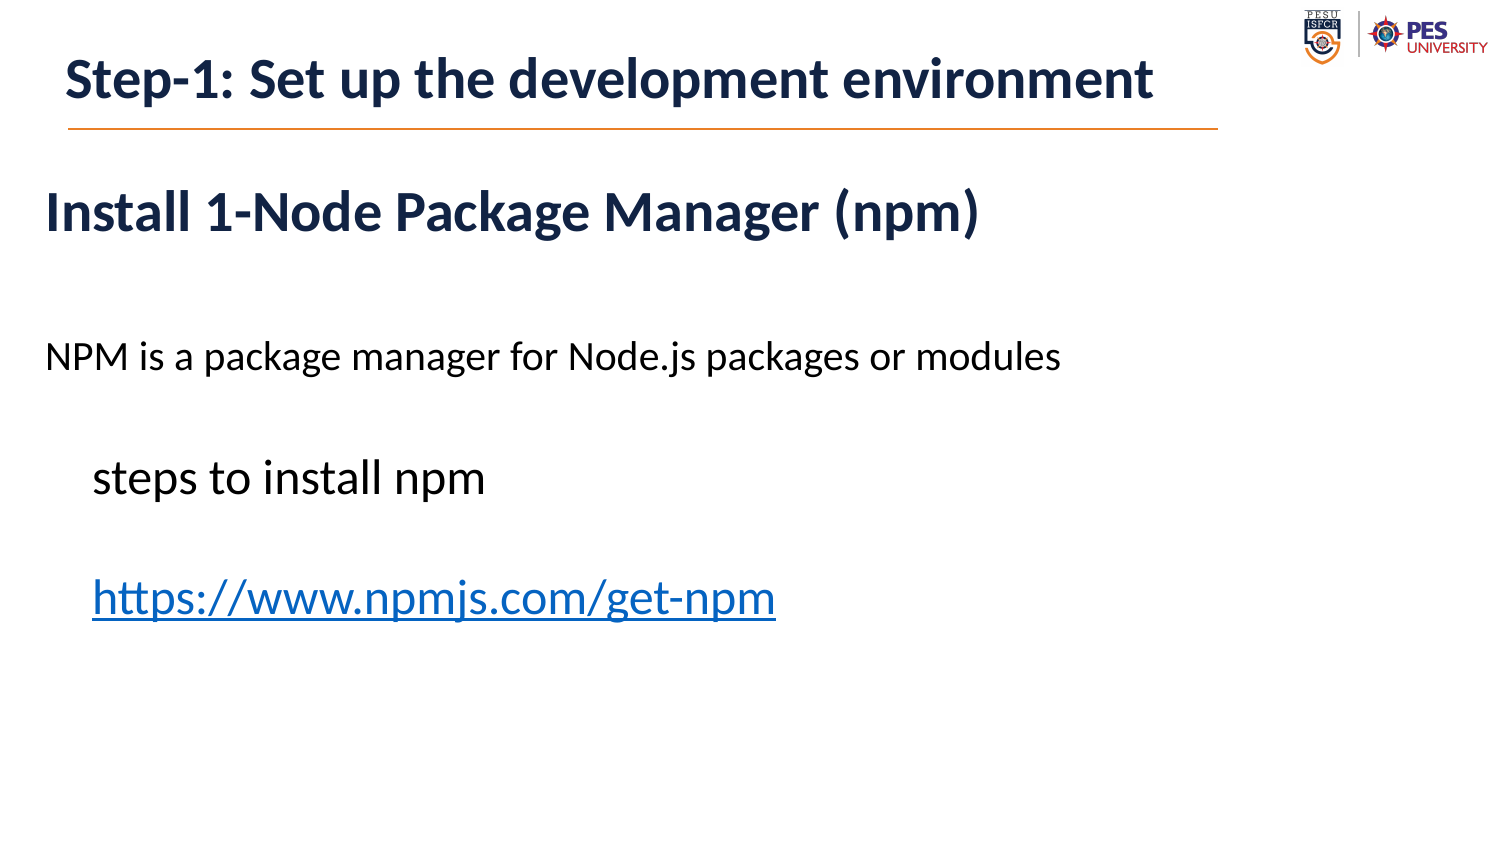

# Step-1: Set up the development environment
Install 1-Node Package Manager (npm)
NPM is a package manager for Node.js packages or modules
steps to install npm

https://www.npmjs.com/get-npm